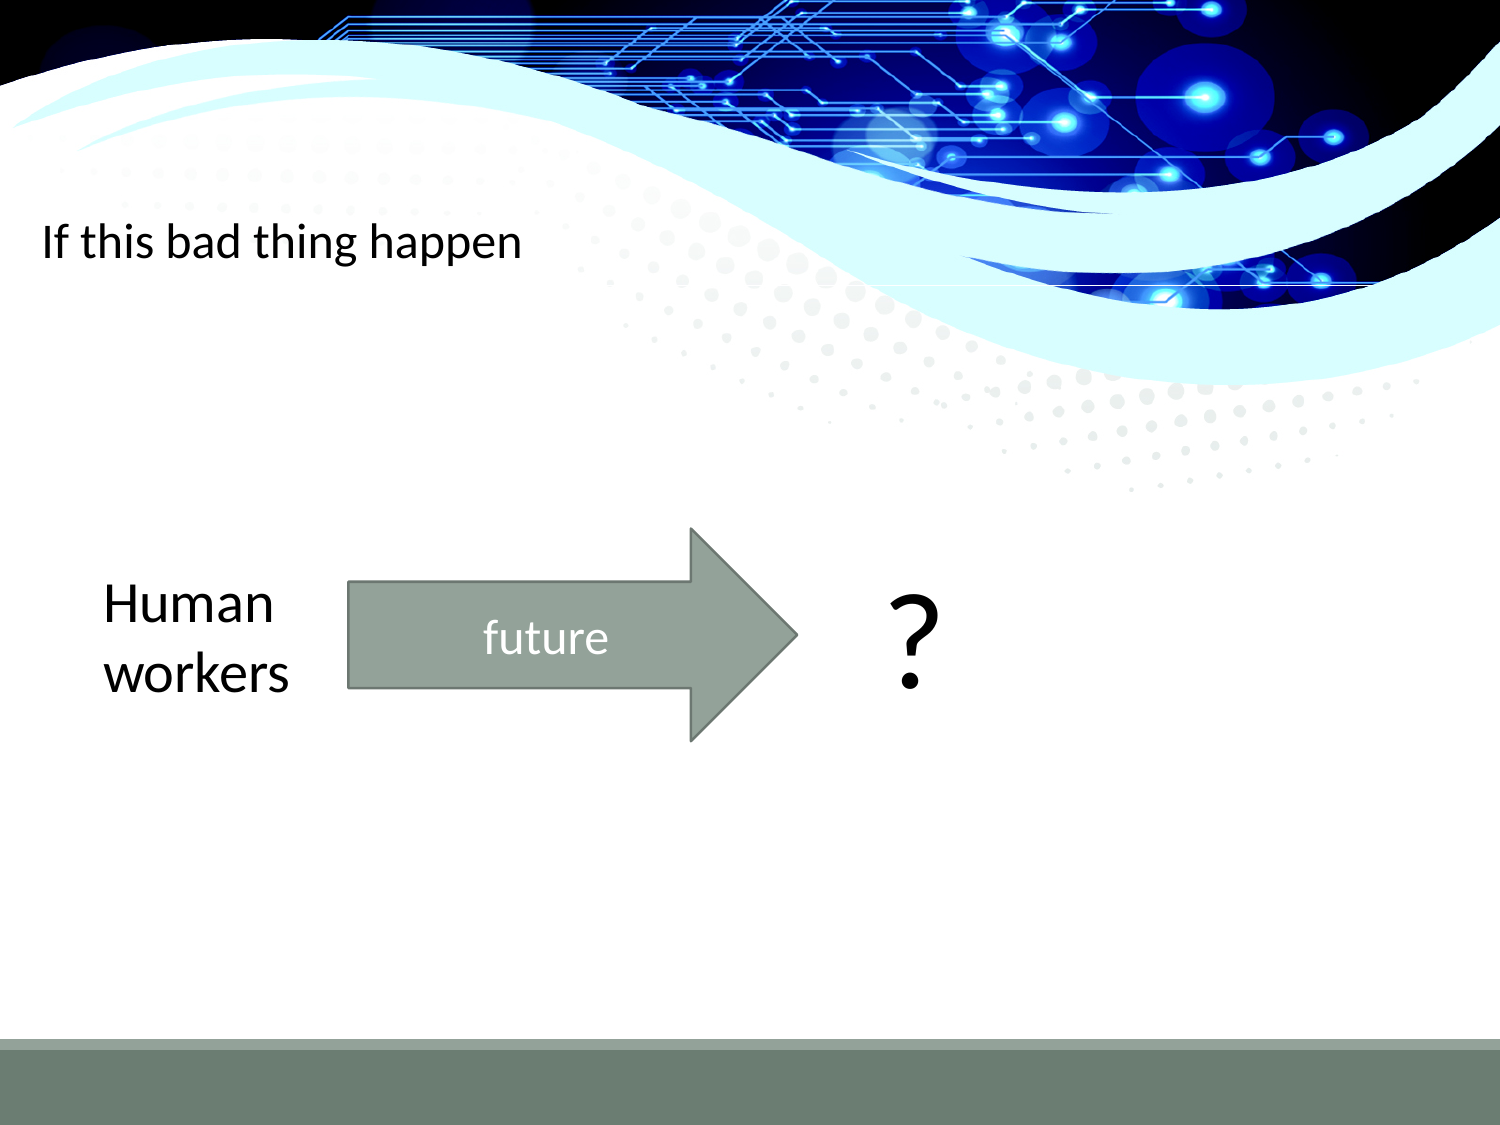

If this bad thing happen
future
?
Human workers